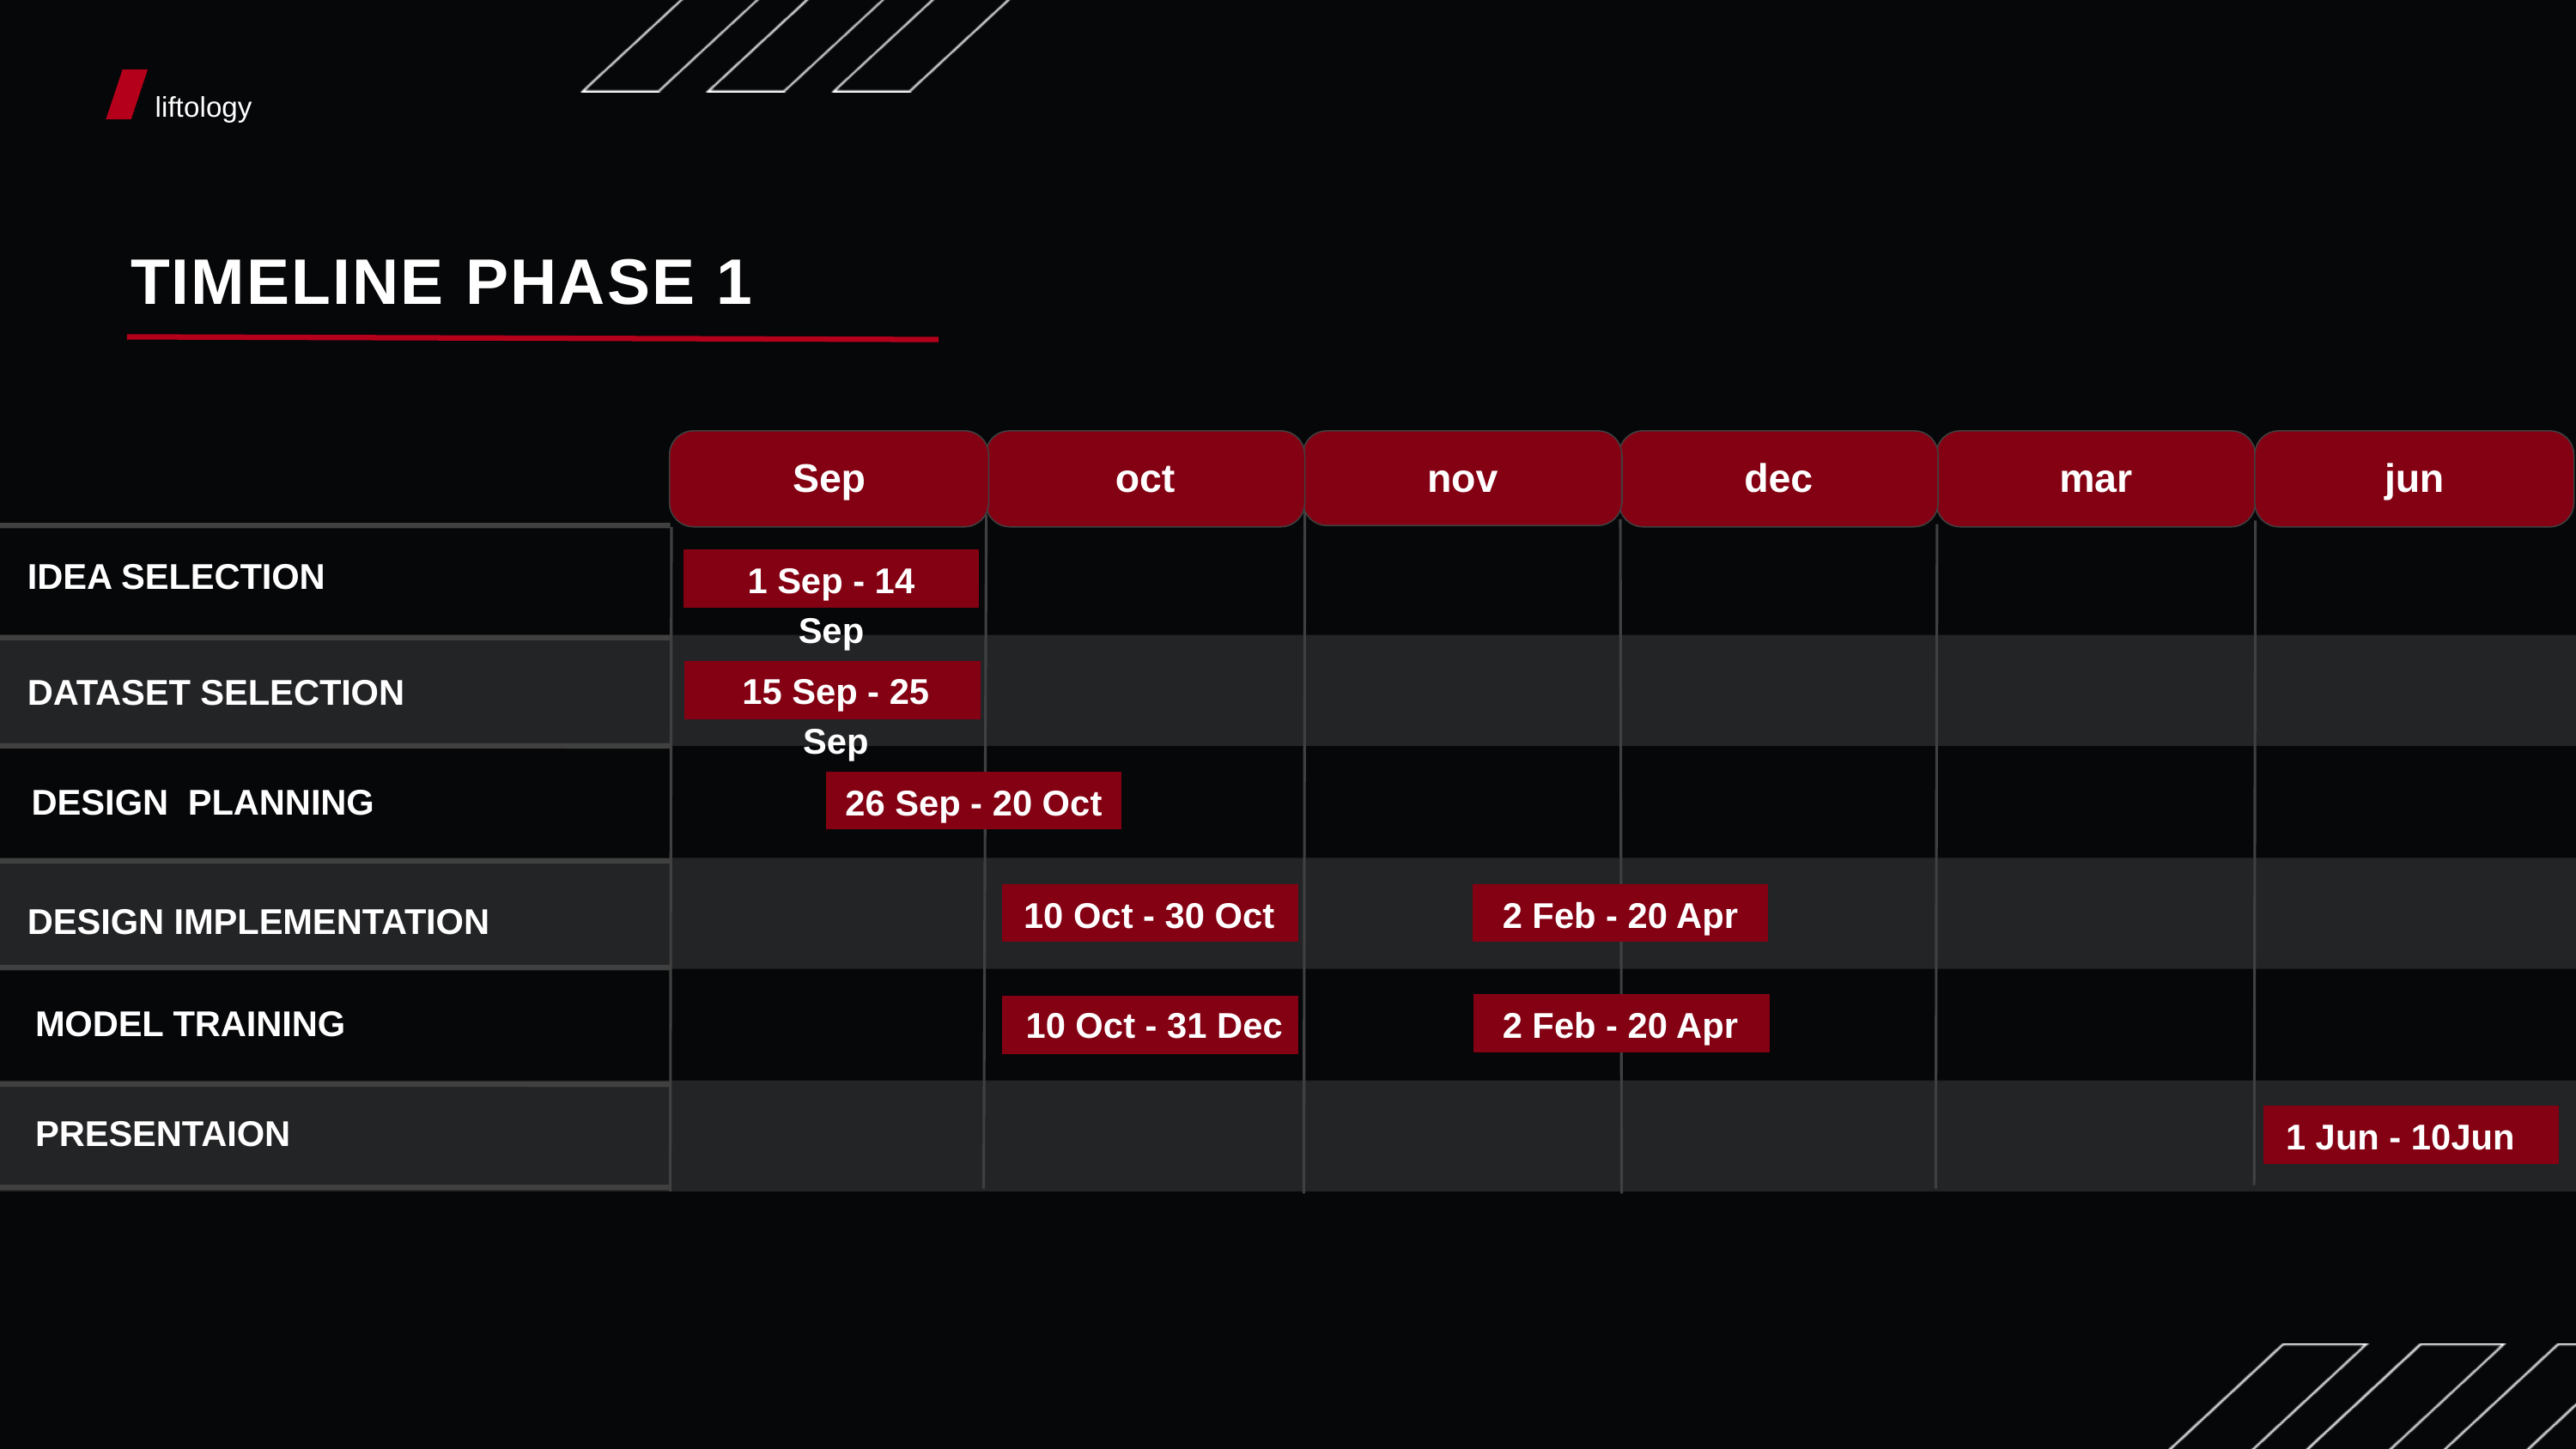

liftology
 TIMELINE PHASE 1

Sep
oct
nov
dec
mar
jun

1 Sep - 14 Sep
IDEA SELECTION

15 Sep - 25 Sep
DATASET SELECTION

26 Sep - 20 Oct
DESIGN  PLANNING

10 Oct - 30 Oct
2 Feb - 20 Apr
DESIGN IMPLEMENTATION

10 Oct - 31 Dec
2 Feb - 20 Apr

MODEL TRAINING

1 Jun - 10Jun
PRESENTAION